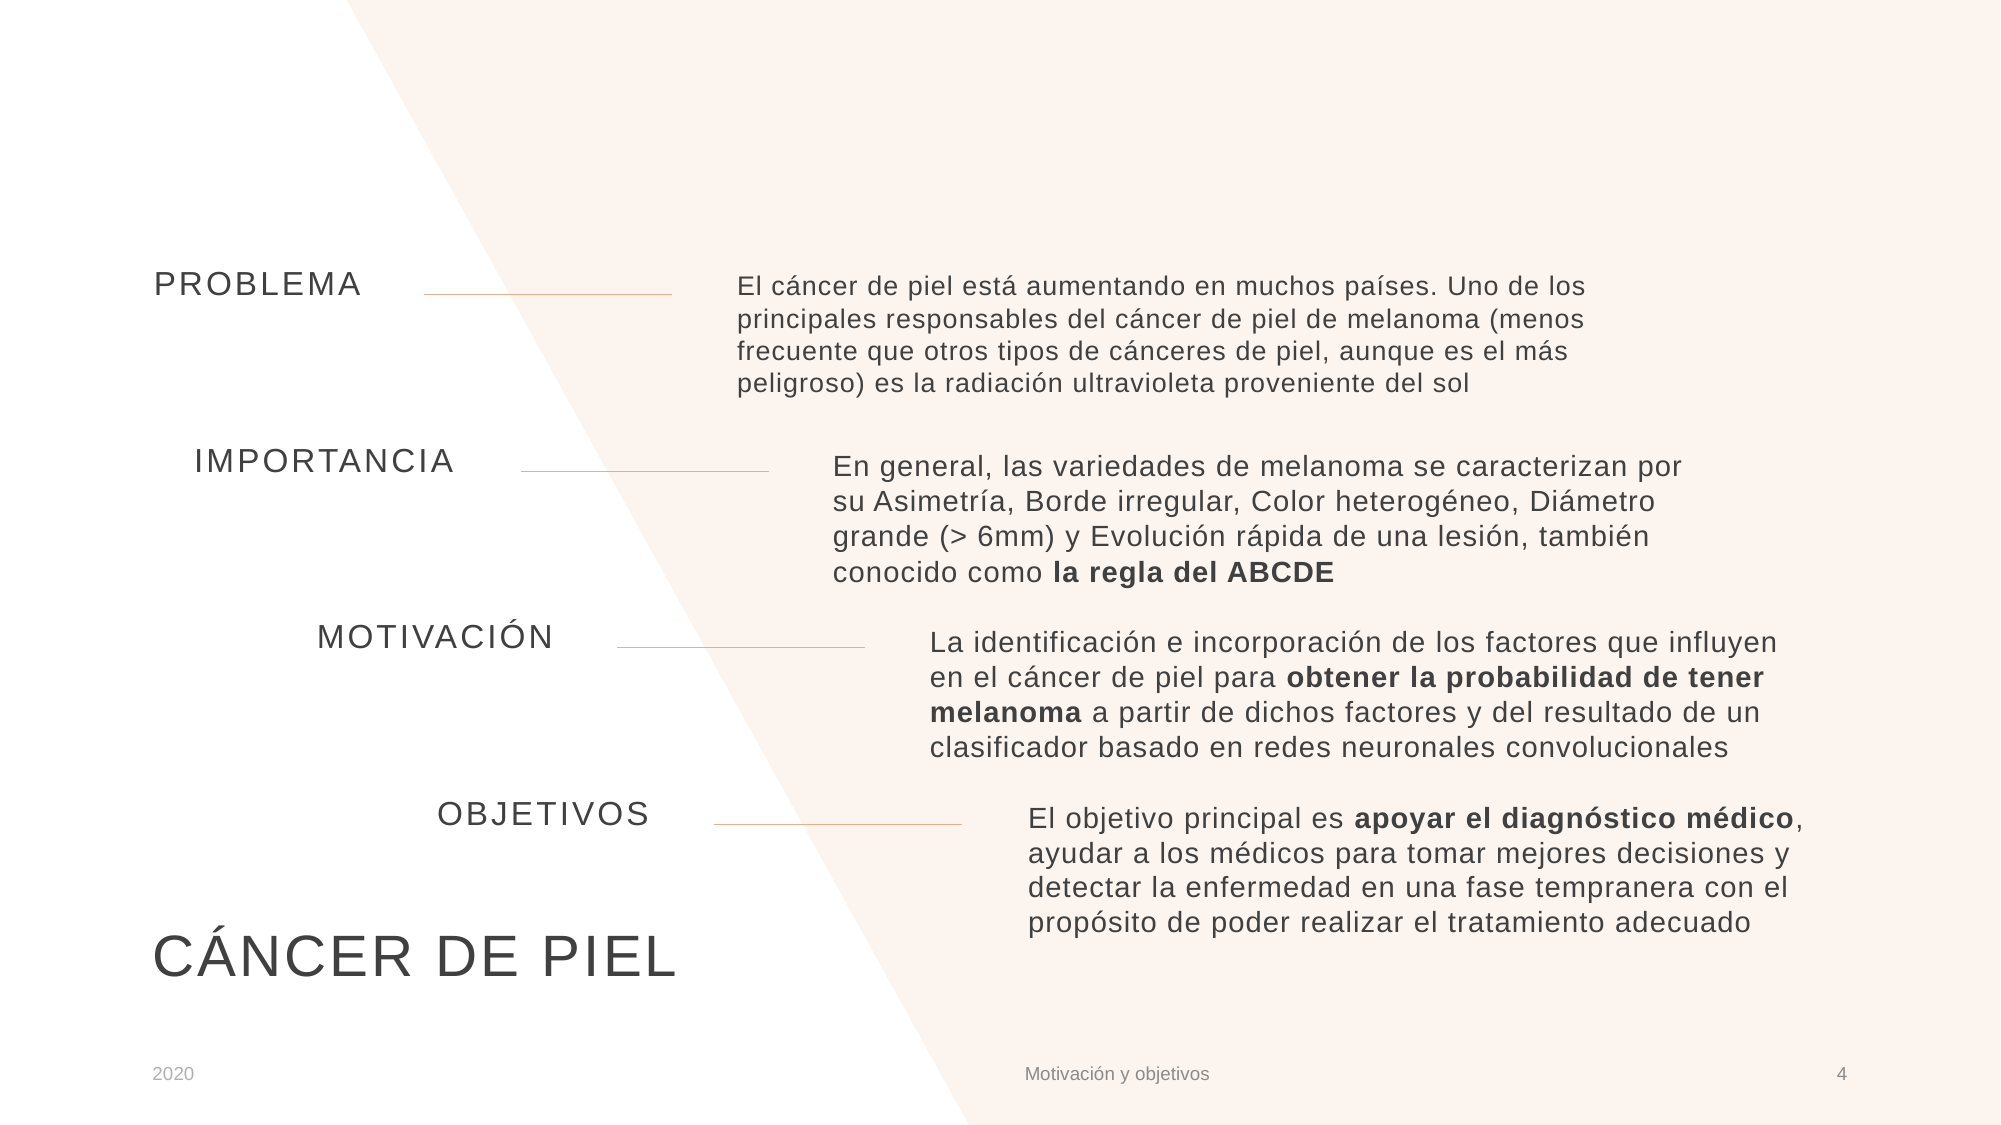

problema
El cáncer de piel está aumentando en muchos países. Uno de los principales responsables del cáncer de piel de melanoma (menos frecuente que otros tipos de cánceres de piel, aunque es el más peligroso) es la radiación ultravioleta proveniente del sol
importancia
En general, las variedades de melanoma se caracterizan por su Asimetría, Borde irregular, Color heterogéneo, Diámetro grande (> 6mm) y Evolución rápida de una lesión, también conocido como la regla del ABCDE
motivación
La identificación e incorporación de los factores que influyen en el cáncer de piel para obtener la probabilidad de tener melanoma a partir de dichos factores y del resultado de un clasificador basado en redes neuronales convolucionales
objetivos
El objetivo principal es apoyar el diagnóstico médico, ayudar a los médicos para tomar mejores decisiones y detectar la enfermedad en una fase tempranera con el propósito de poder realizar el tratamiento adecuado
# Cáncer de piel
2020
Motivación y objetivos
4